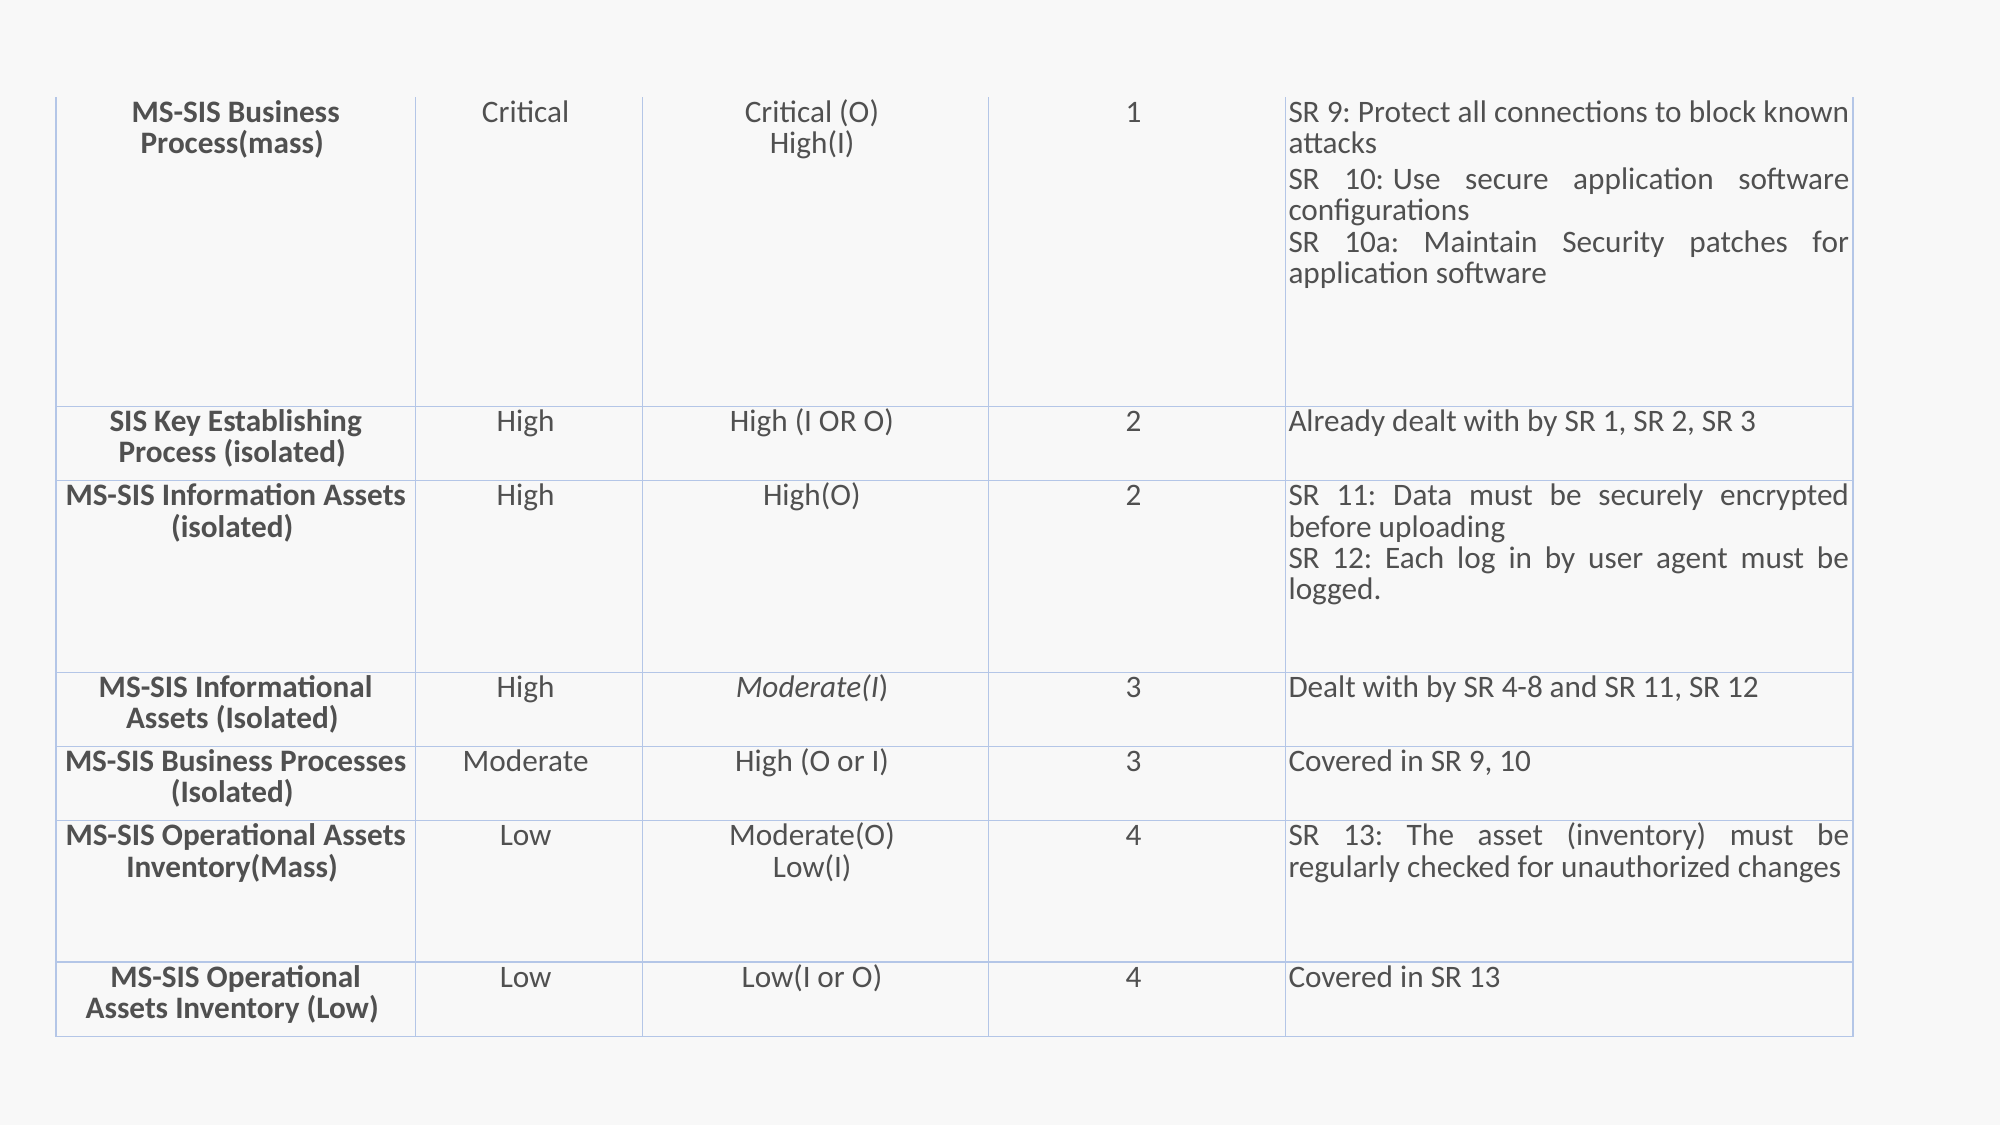

| MS-SIS Business Process(mass) | Critical | Critical (O)  High(I) | 1 | SR 9: Protect all connections to block known attacks   SR 10: Use secure application software configurations  SR 10a: Maintain Security patches for application software |
| --- | --- | --- | --- | --- |
| SIS Key Establishing Process (isolated) | High | High (I OR O) | 2 | Already dealt with by SR 1, SR 2, SR 3 |
| MS-SIS Information Assets (isolated) | High | High(O) | 2 | SR 11: Data must be securely encrypted before uploading   SR 12: Each log in by user agent must be logged. |
| MS-SIS Informational Assets (Isolated) | High | Moderate(I) | 3 | Dealt with by SR 4-8 and SR 11, SR 12 |
| MS-SIS Business Processes (Isolated) | Moderate | High (O or I) | 3 | Covered in SR 9, 10 |
| MS-SIS Operational Assets Inventory(Mass) | Low | Moderate(O)  Low(I) | 4 | SR 13: The asset (inventory) must be regularly checked for unauthorized changes |
| MS-SIS Operational Assets Inventory (Low) | Low | Low(I or O) | 4 | Covered in SR 13 |